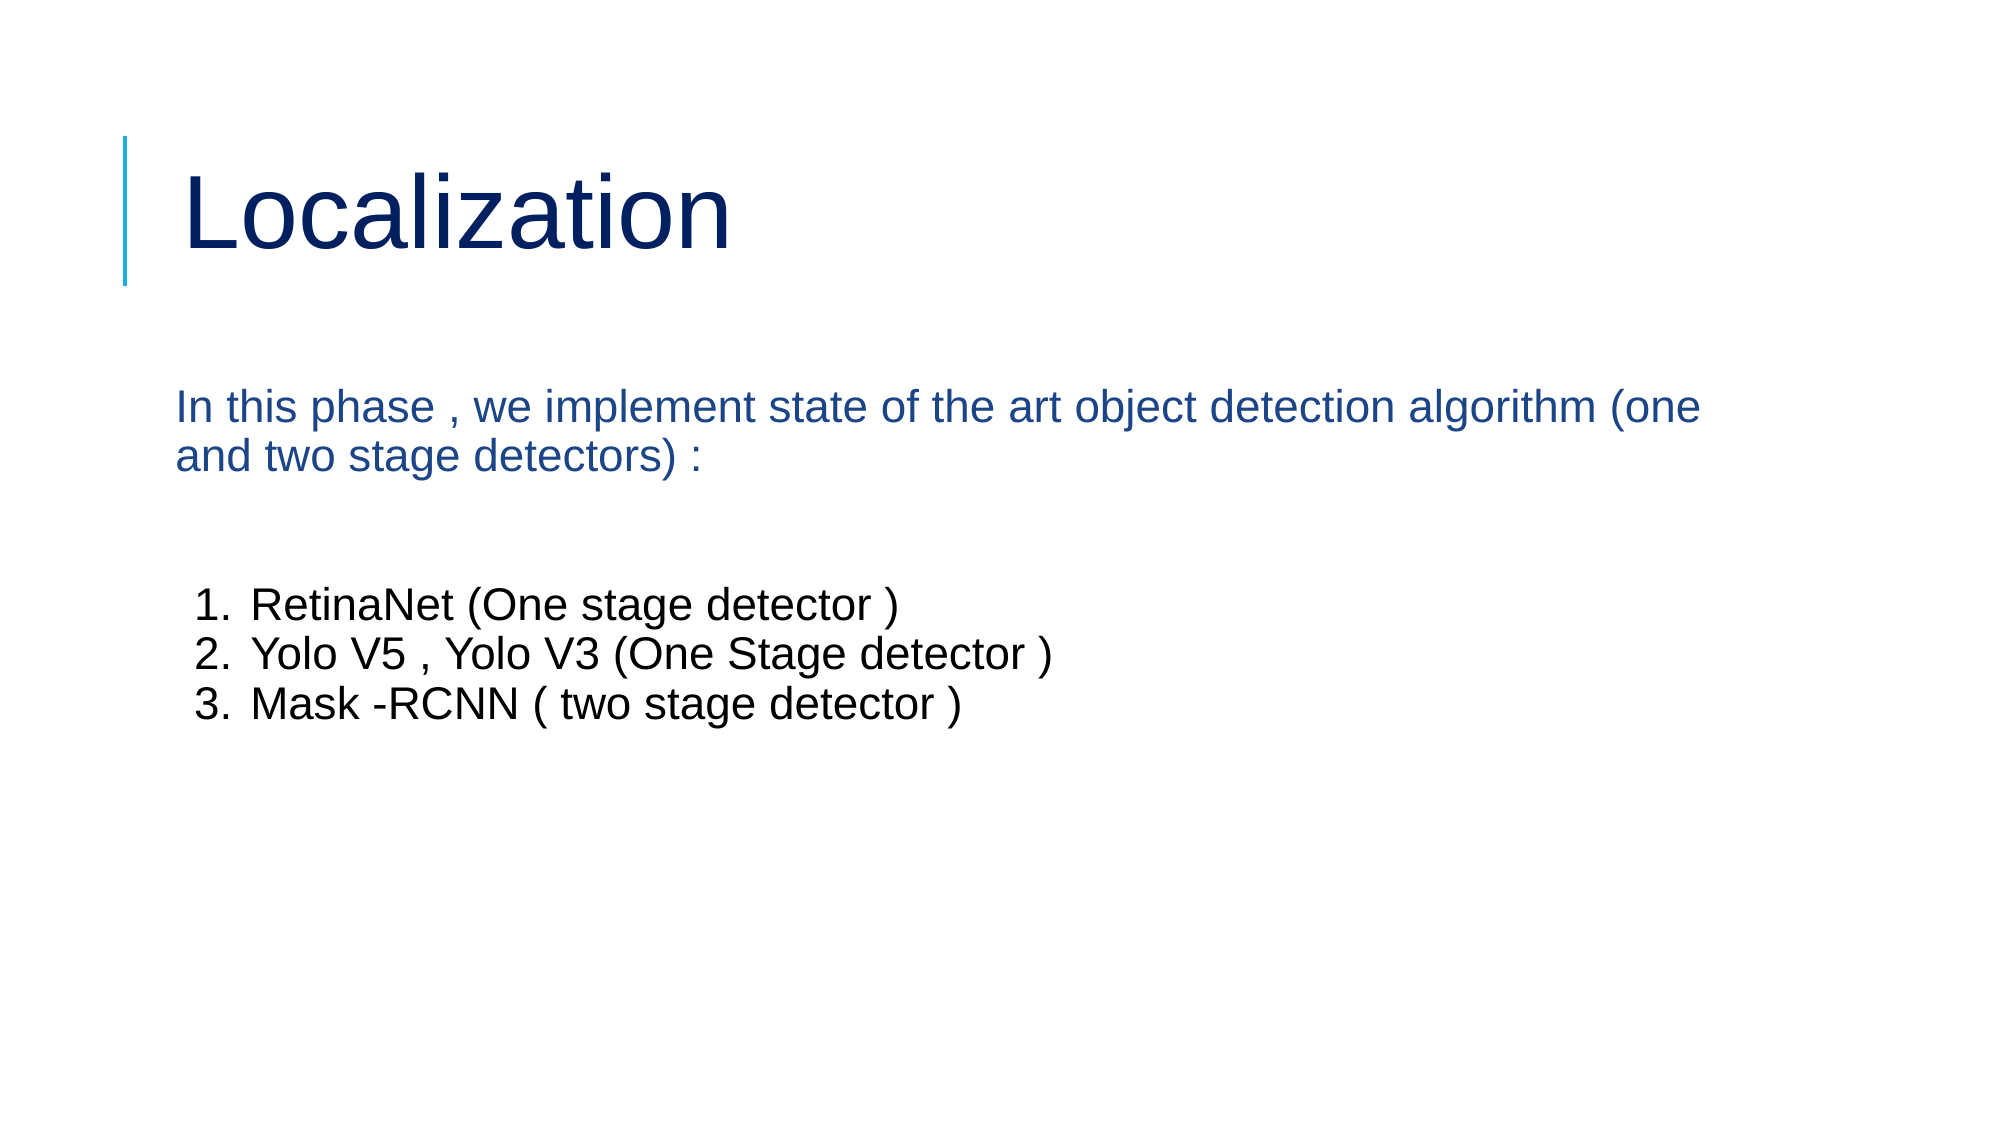

# Localization
In this phase , we implement state of the art object detection algorithm (one and two stage detectors) :

RetinaNet (One stage detector )
Yolo V5 , Yolo V3 (One Stage detector )
Mask -RCNN ( two stage detector )